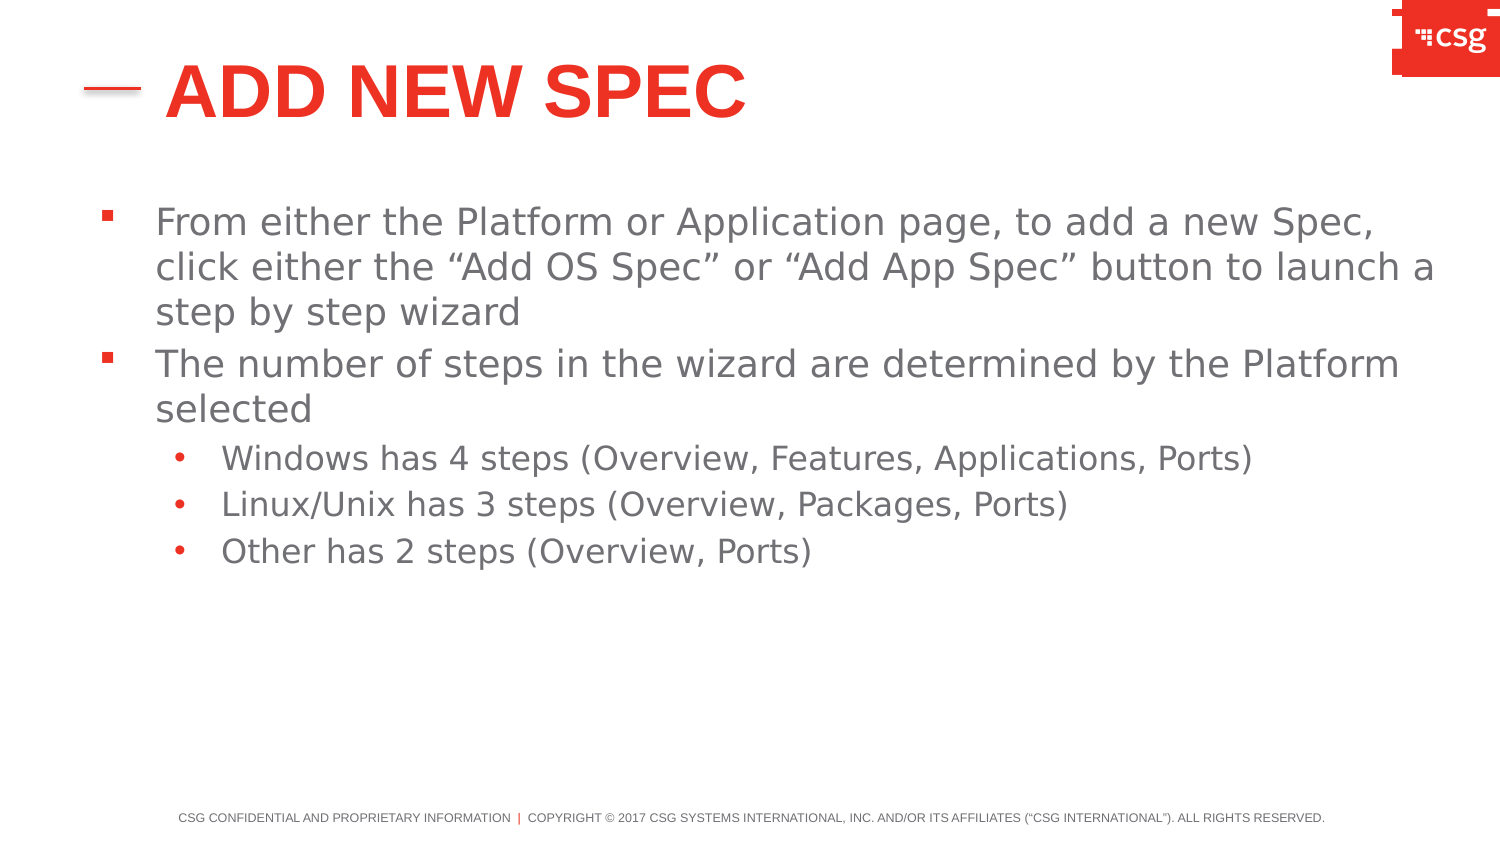

Add new Spec
From either the Platform or Application page, to add a new Spec, click either the “Add OS Spec” or “Add App Spec” button to launch a step by step wizard
The number of steps in the wizard are determined by the Platform selected
Windows has 4 steps (Overview, Features, Applications, Ports)
Linux/Unix has 3 steps (Overview, Packages, Ports)
Other has 2 steps (Overview, Ports)